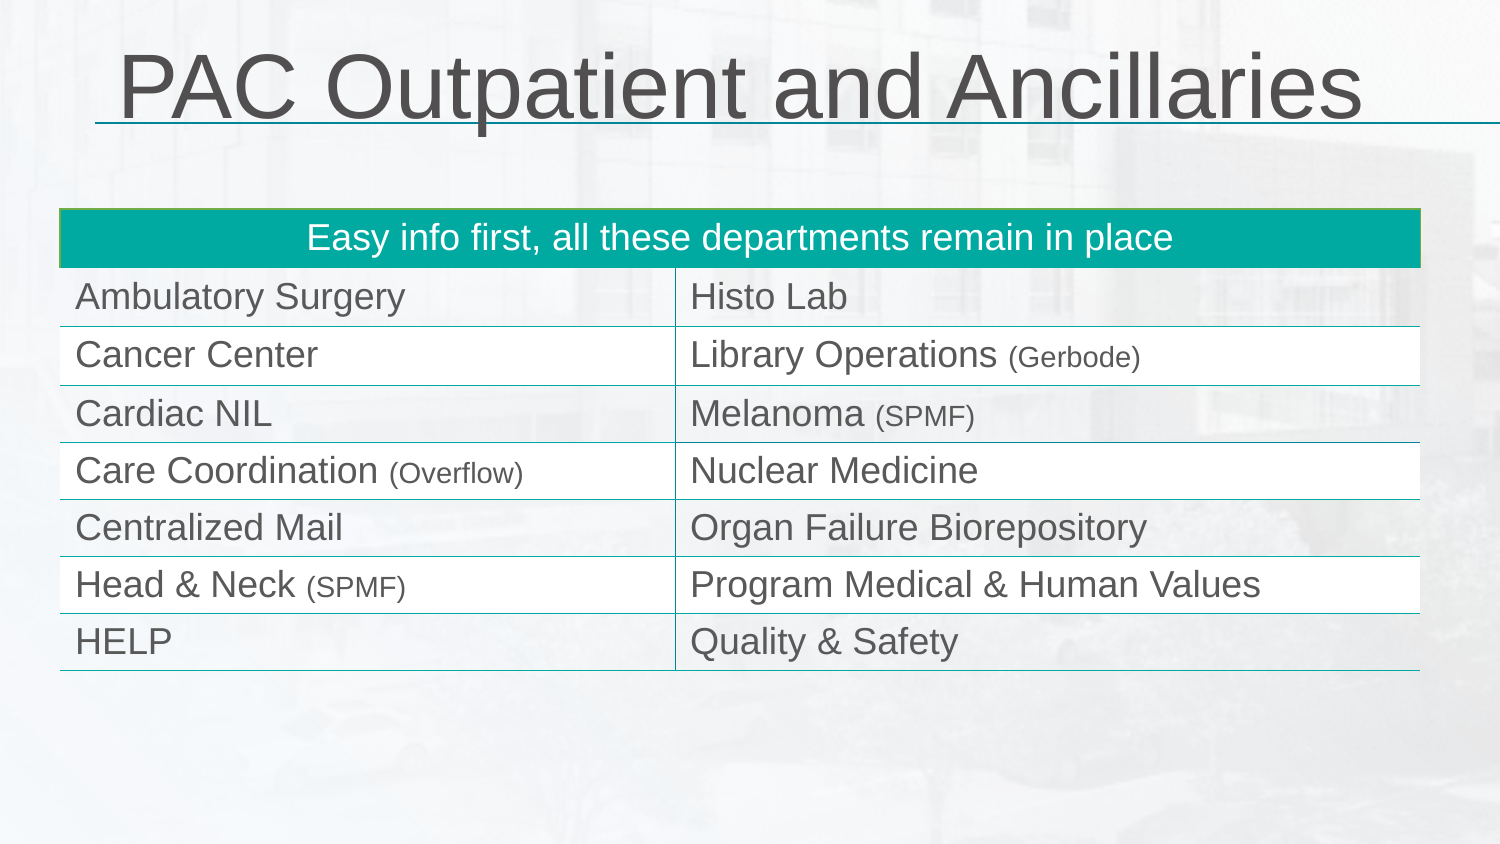

# PAC Outpatient and Ancillaries
| Easy info first, all these departments remain in place |  |
| --- | --- |
| Ambulatory Surgery | Histo Lab |
| Cancer Center | Library Operations (Gerbode) |
| Cardiac NIL | Melanoma (SPMF) |
| Care Coordination (Overflow) | Nuclear Medicine |
| Centralized Mail | Organ Failure Biorepository |
| Head & Neck (SPMF) | Program Medical & Human Values |
| HELP | Quality & Safety |